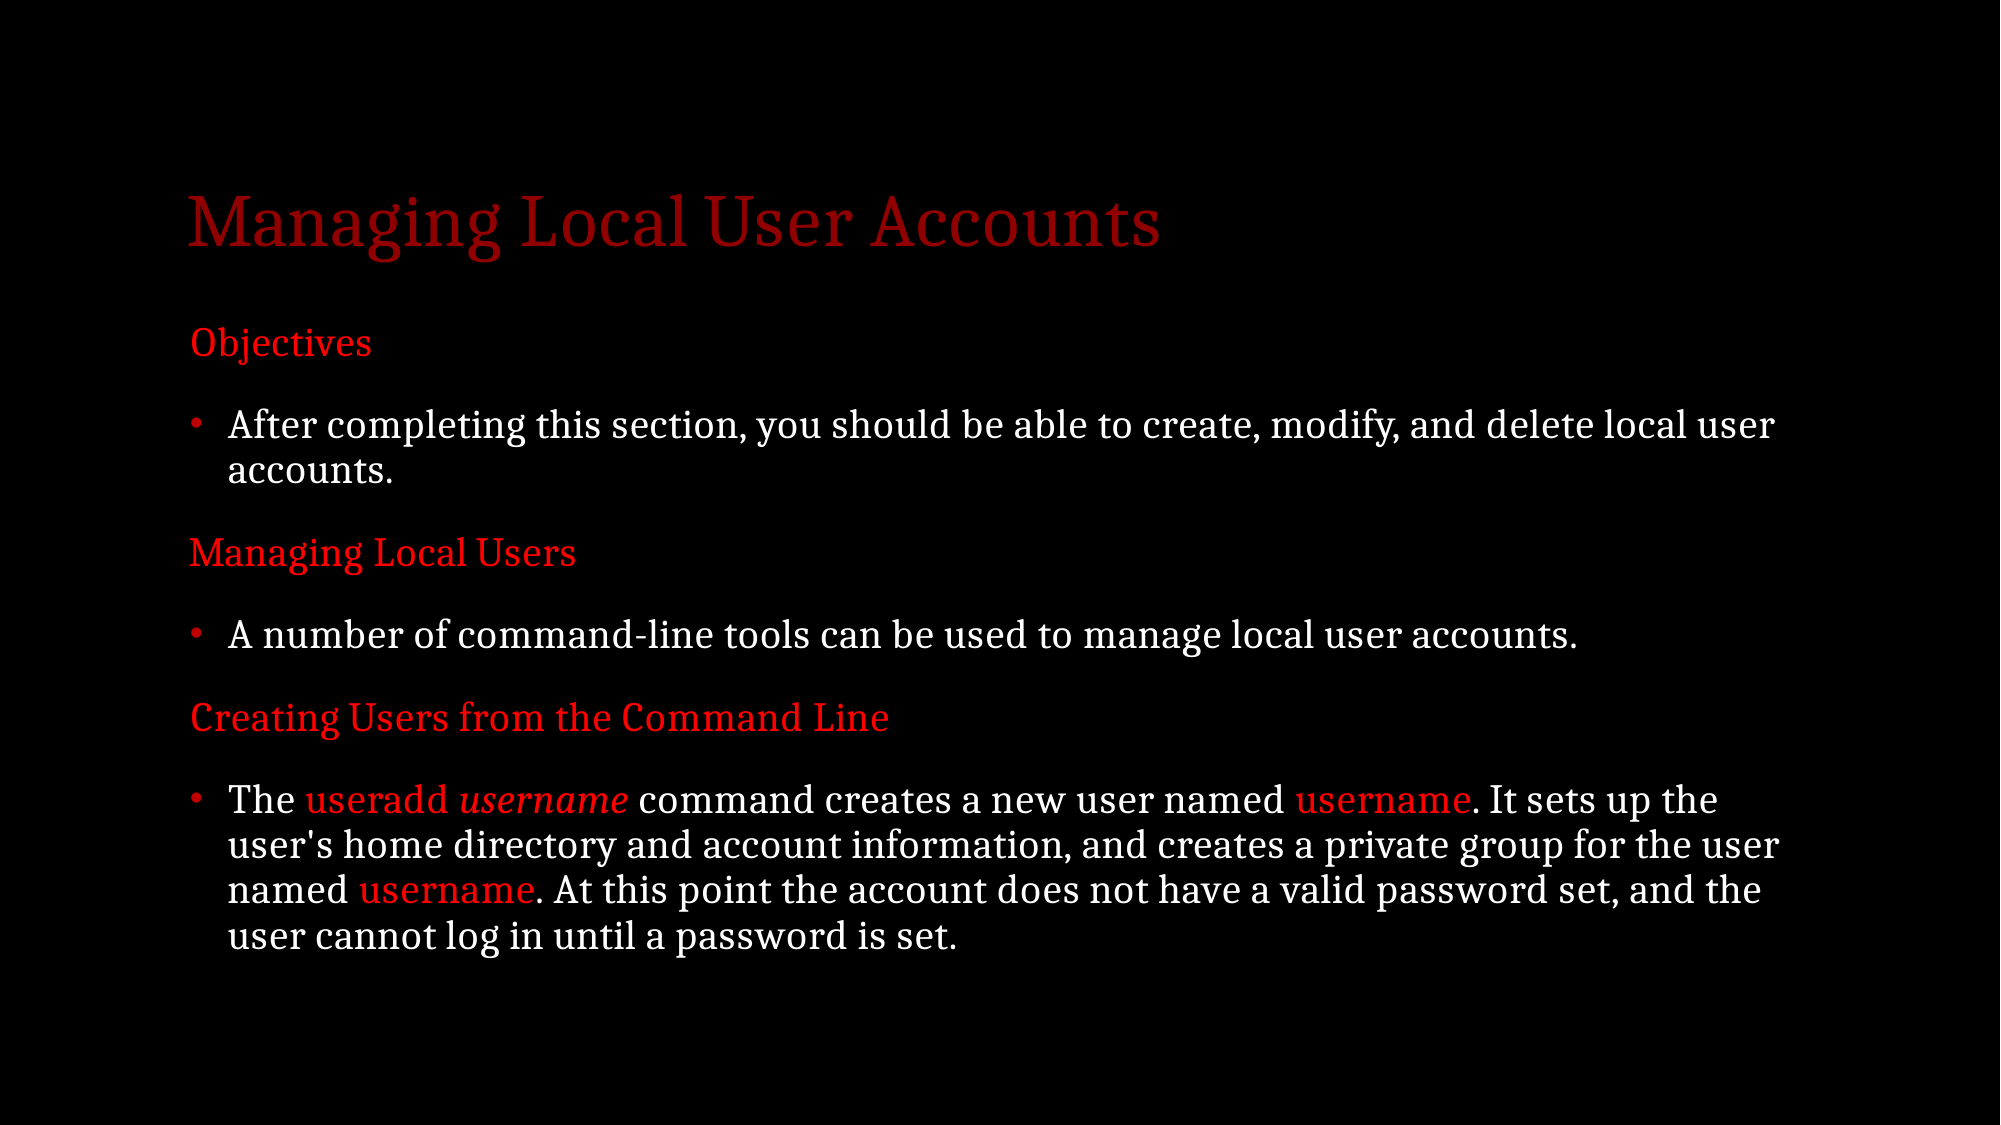

# Managing Local User Accounts
Objectives
After completing this section, you should be able to create, modify, and delete local user accounts.
Managing Local Users
A number of command-line tools can be used to manage local user accounts.
Creating Users from the Command Line
The useradd username command creates a new user named username. It sets up the user's home directory and account information, and creates a private group for the user named username. At this point the account does not have a valid password set, and the user cannot log in until a password is set.